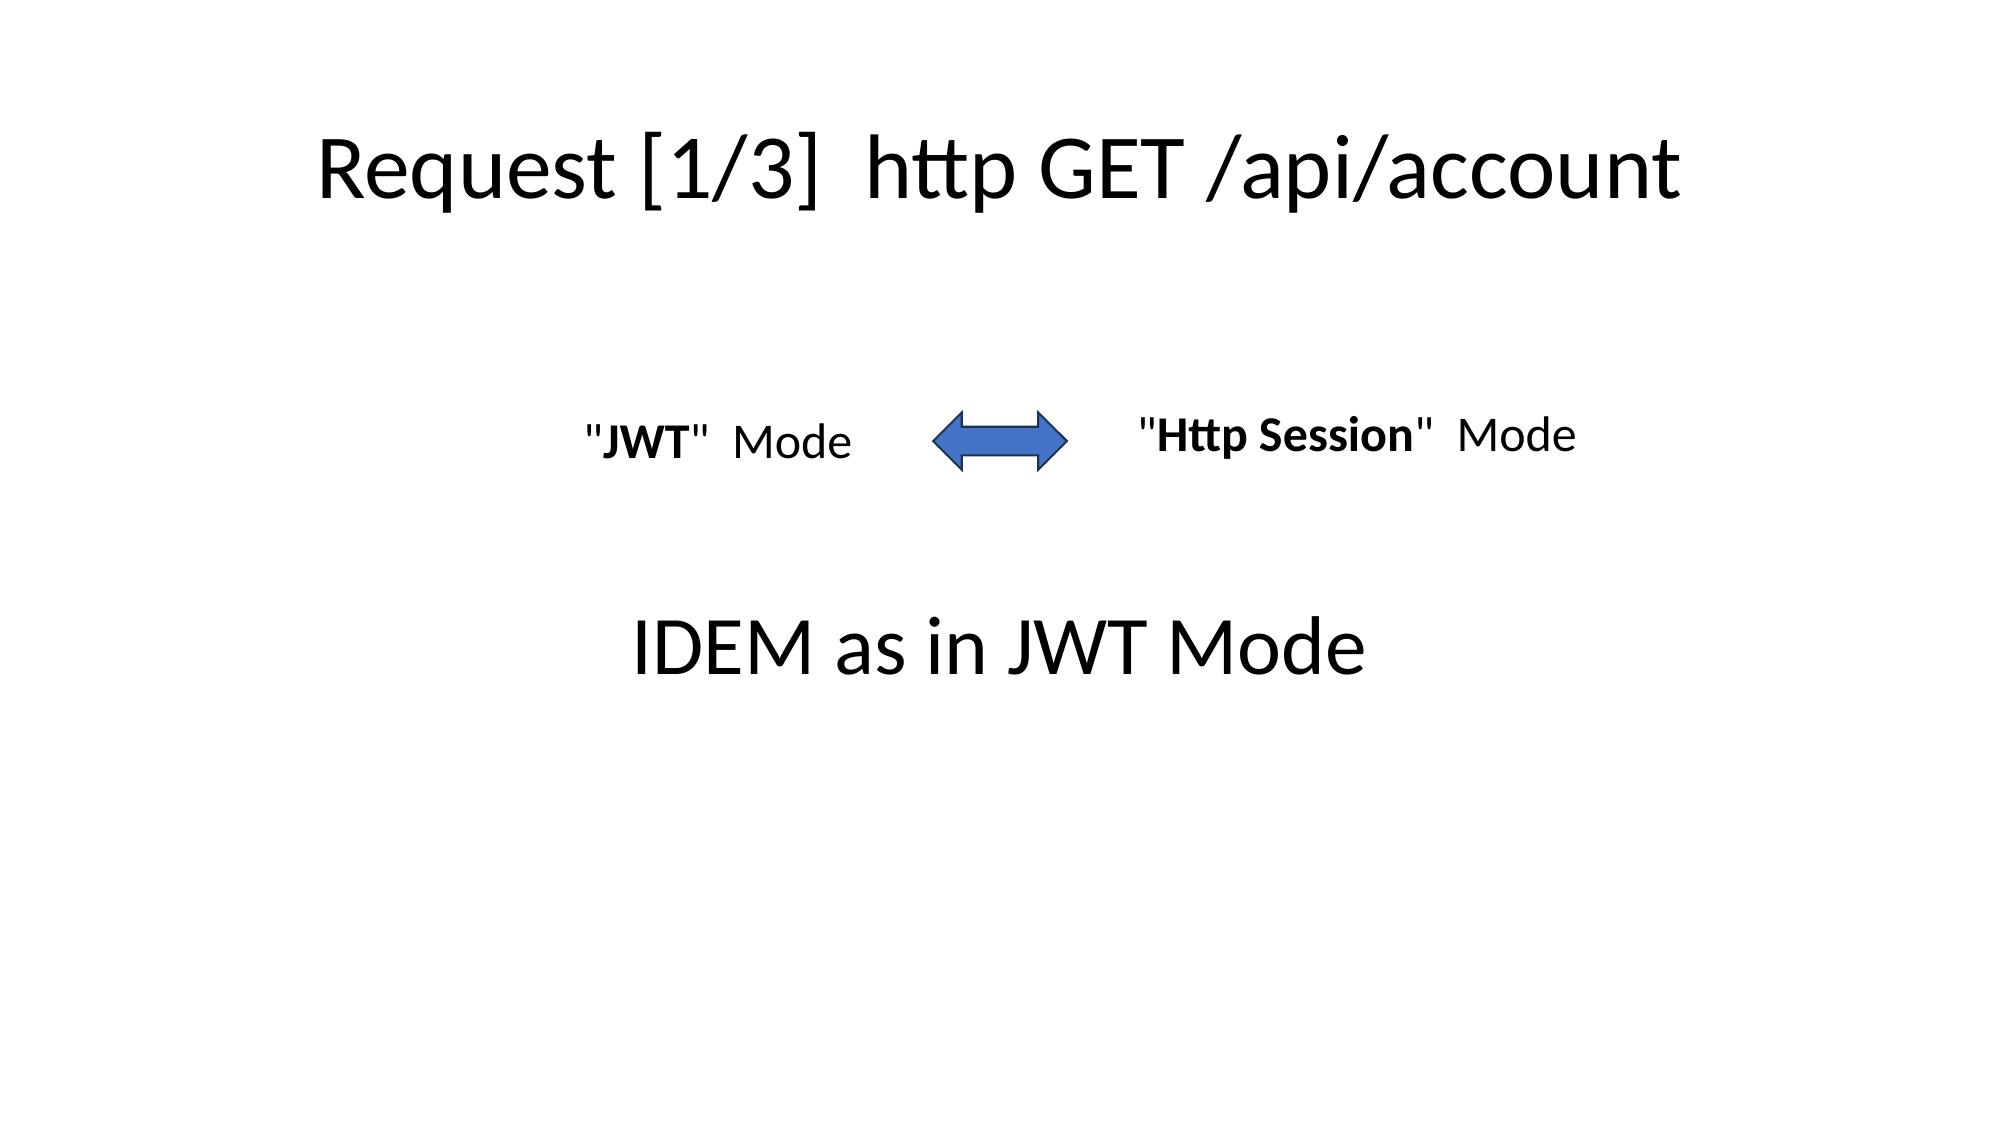

# Request [1/3]  http GET /api/account
"Http Session"  Mode
"JWT"  Mode

IDEM as in JWT Mode